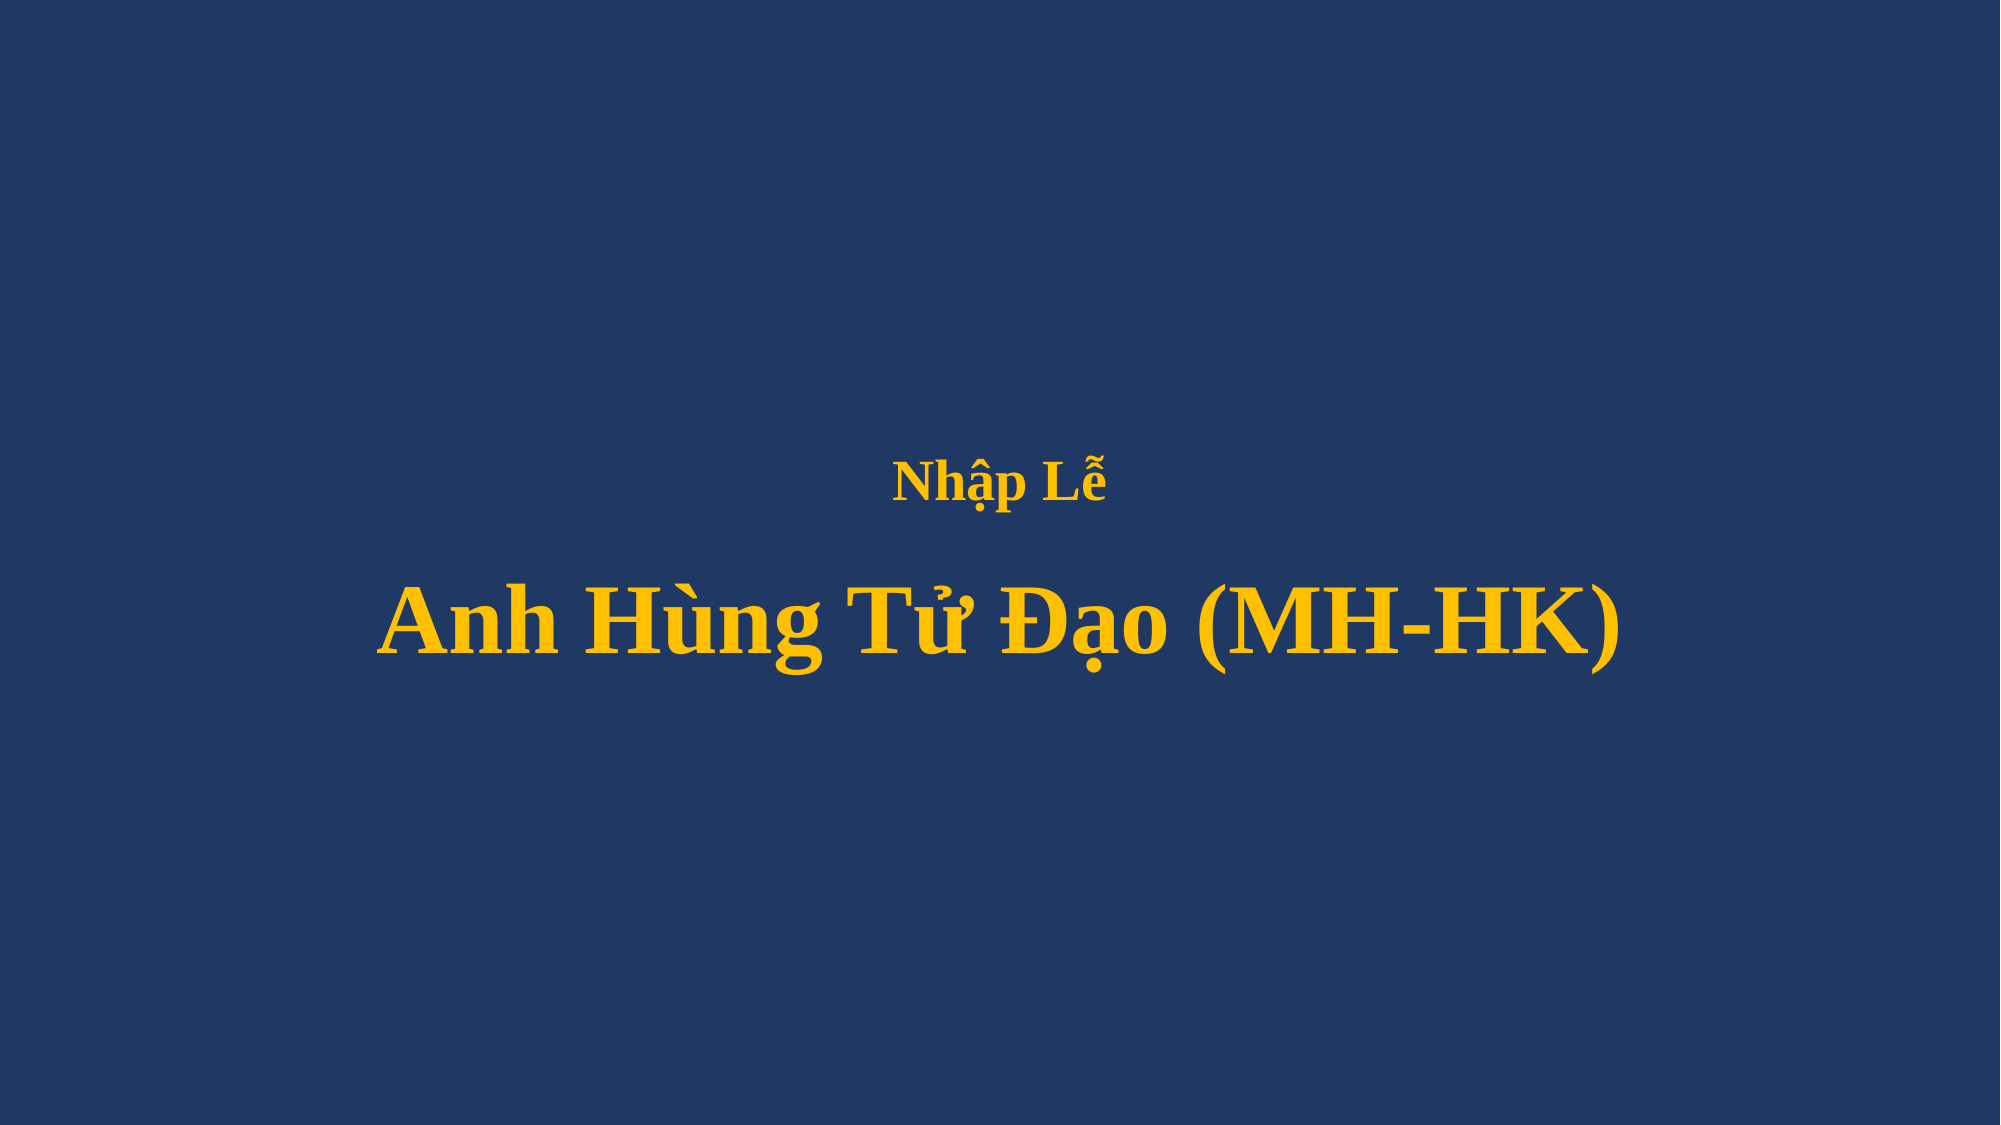

# Nhập Lễ Anh Hùng Tử Đạo (MH-HK)